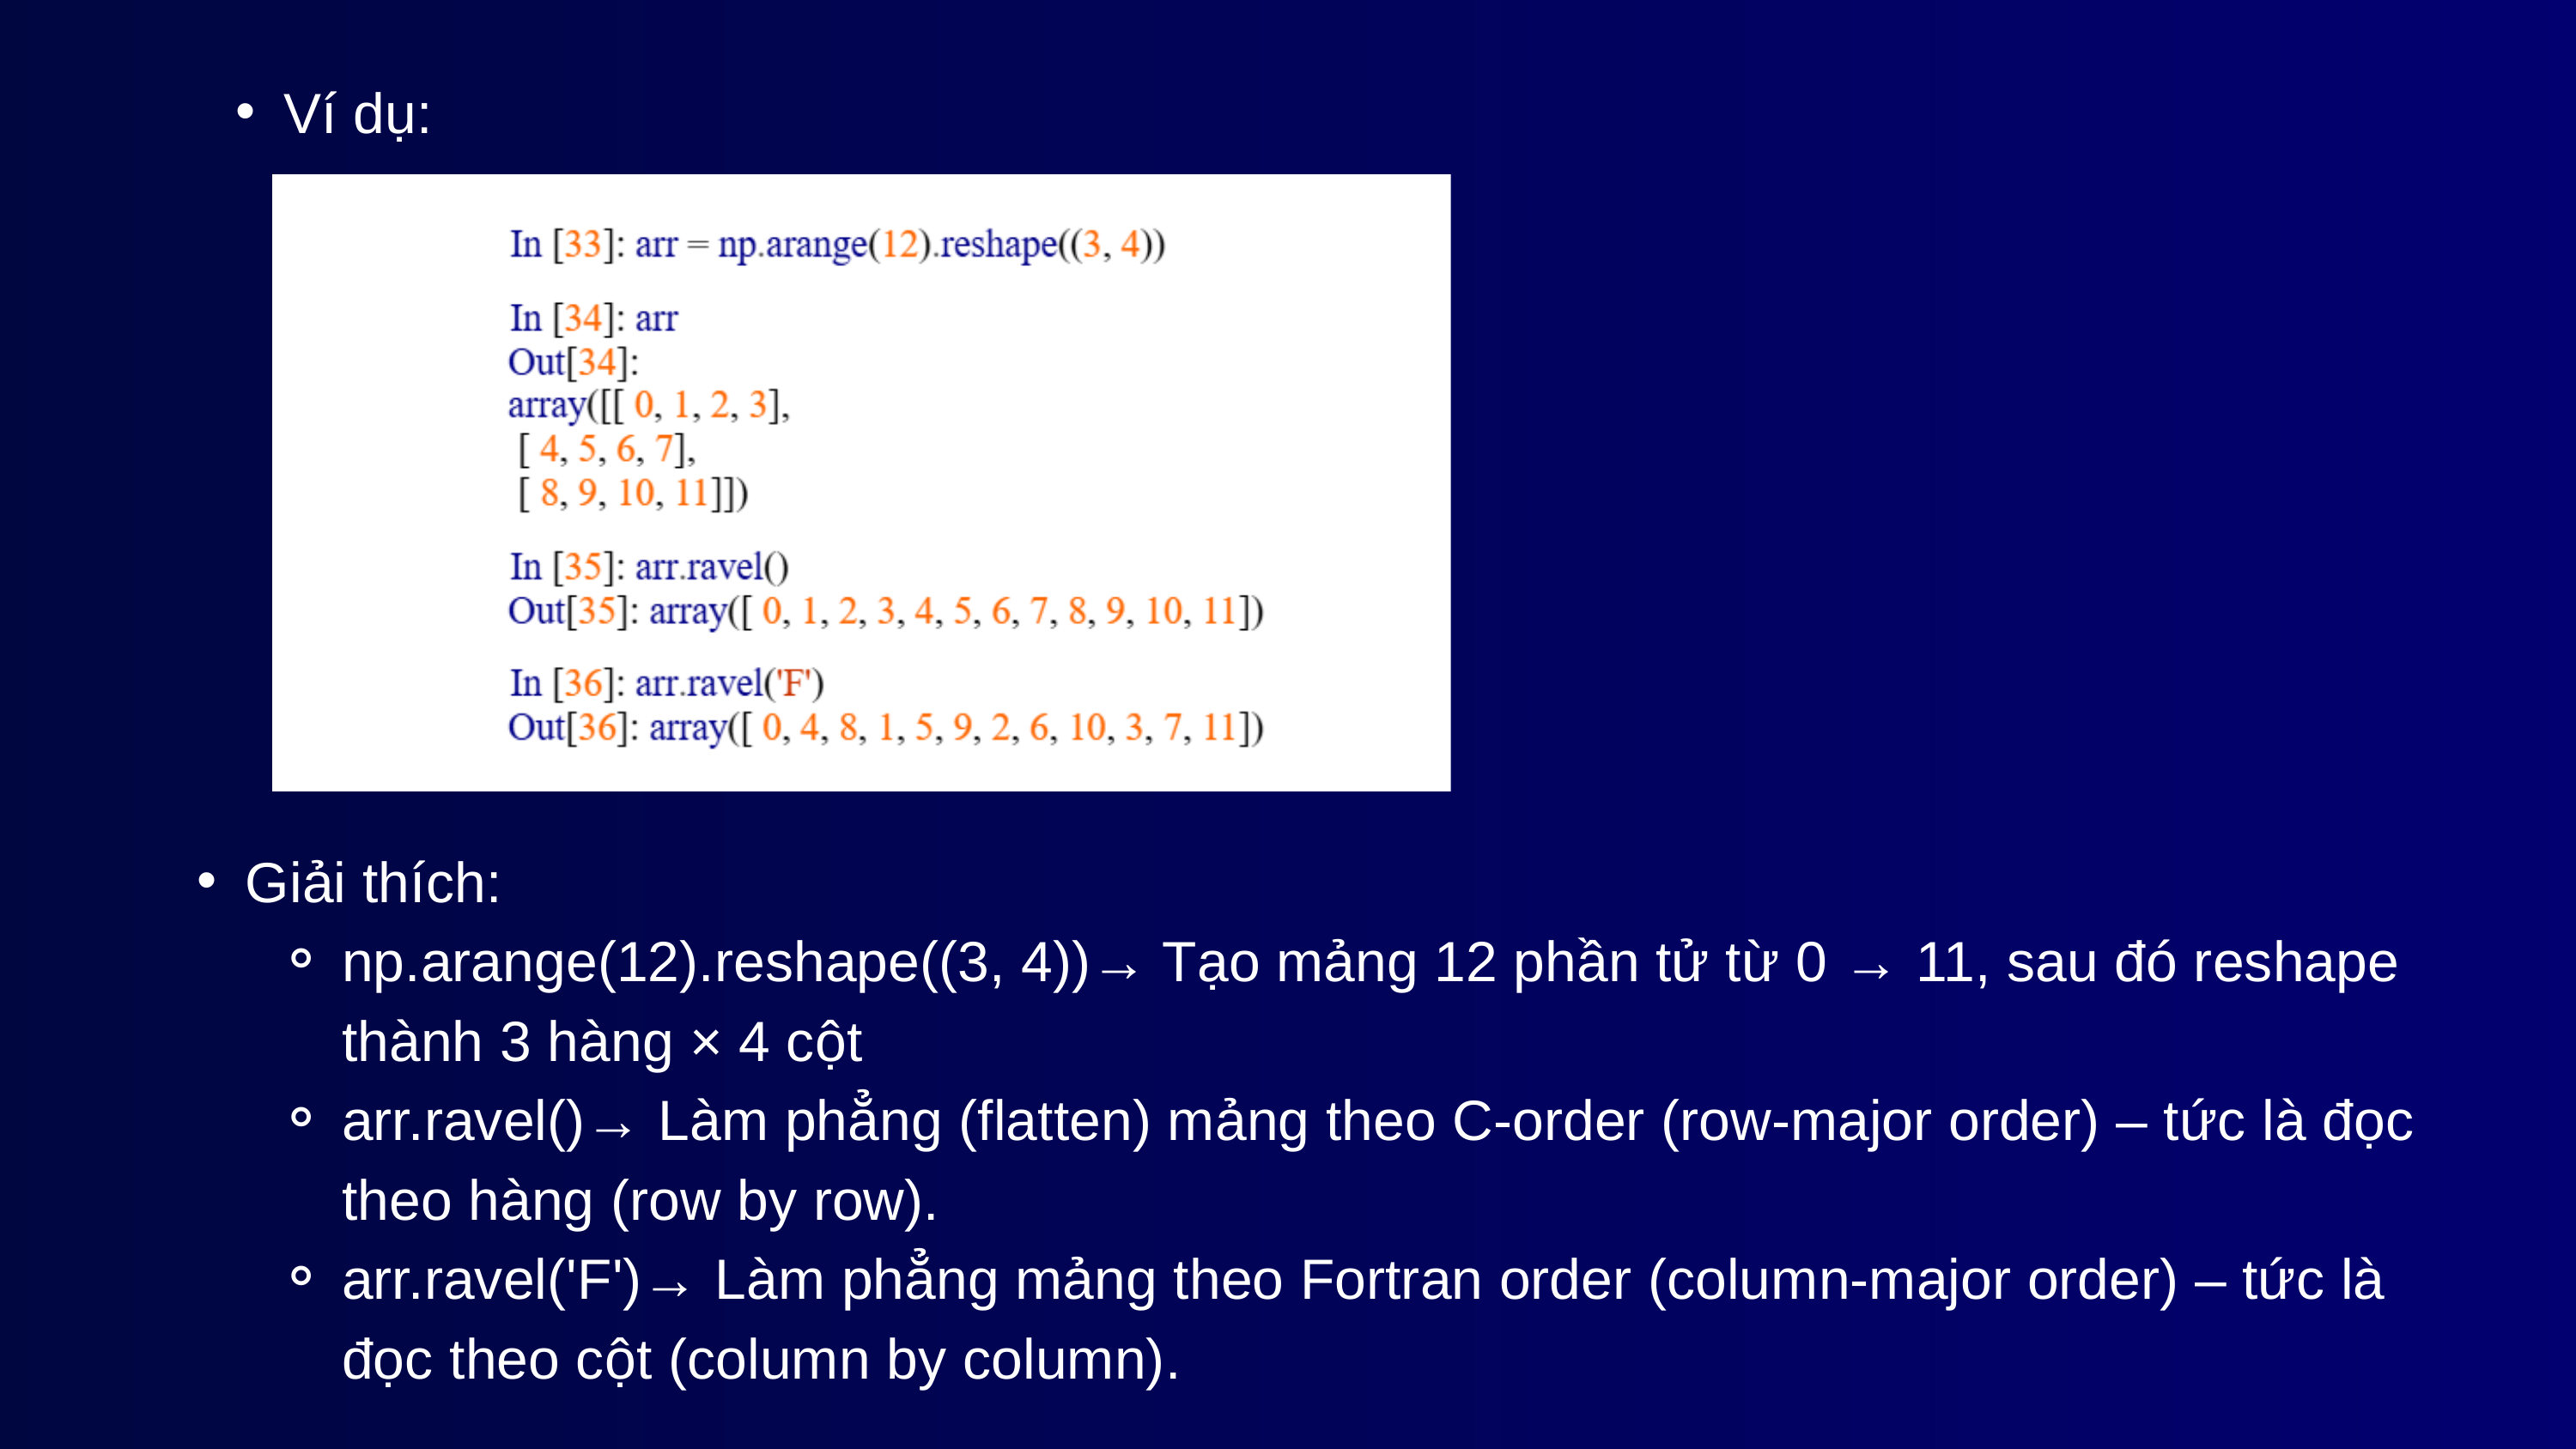

Ví dụ:

Giải thích:
np.arange(12).reshape((3, 4))→ Tạo mảng 12 phần tử từ 0 → 11, sau đó reshape thành 3 hàng × 4 cột
arr.ravel()→ Làm phẳng (flatten) mảng theo C-order (row-major order) – tức là đọc theo hàng (row by row).
arr.ravel('F')→ Làm phẳng mảng theo Fortran order (column-major order) – tức là đọc theo cột (column by column).